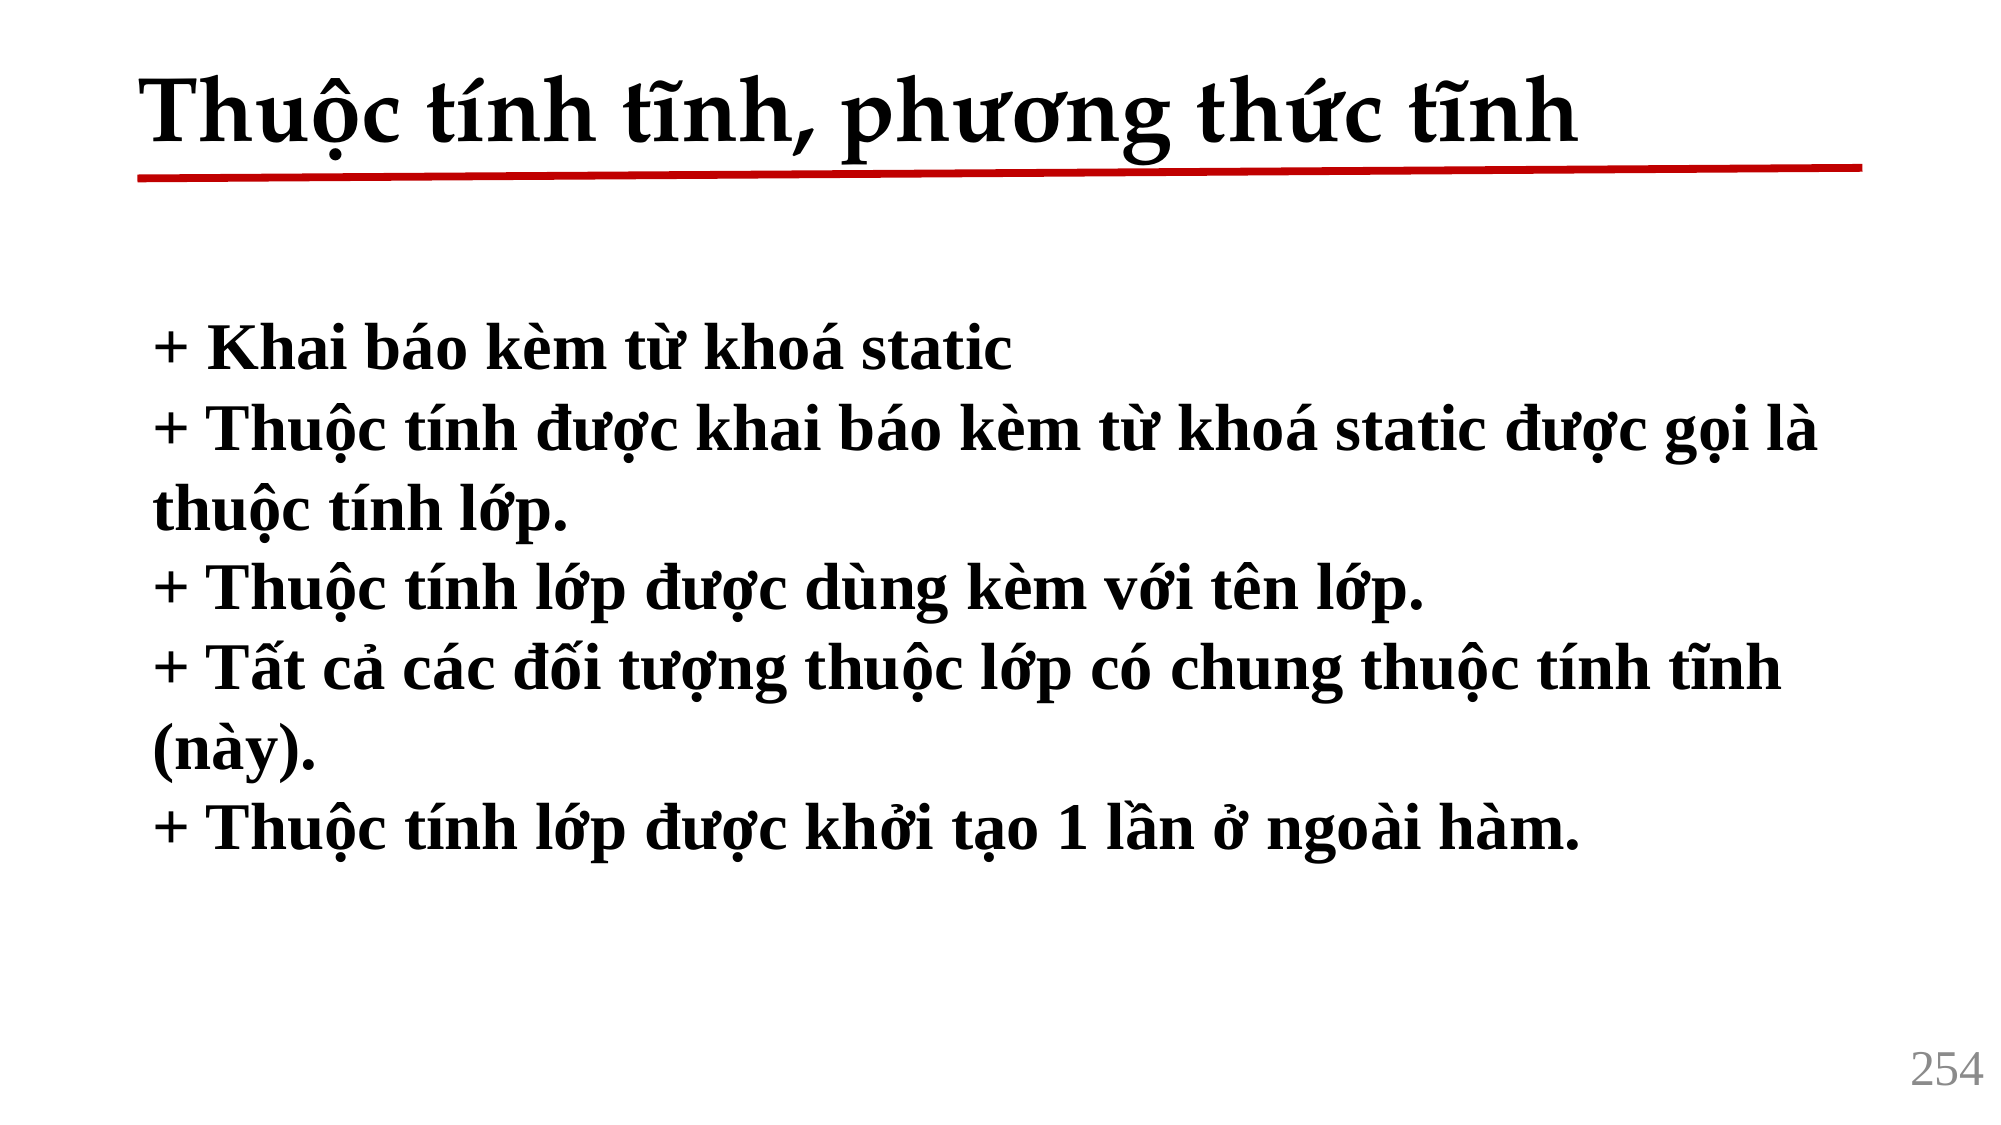

# Thuộc tính tĩnh, phương thức tĩnh
+ Khai báo kèm từ khoá static
+ Thuộc tính được khai báo kèm từ khoá static được gọi là thuộc tính lớp.
+ Thuộc tính lớp được dùng kèm với tên lớp.
+ Tất cả các đối tượng thuộc lớp có chung thuộc tính tĩnh (này).
+ Thuộc tính lớp được khởi tạo 1 lần ở ngoài hàm.

254